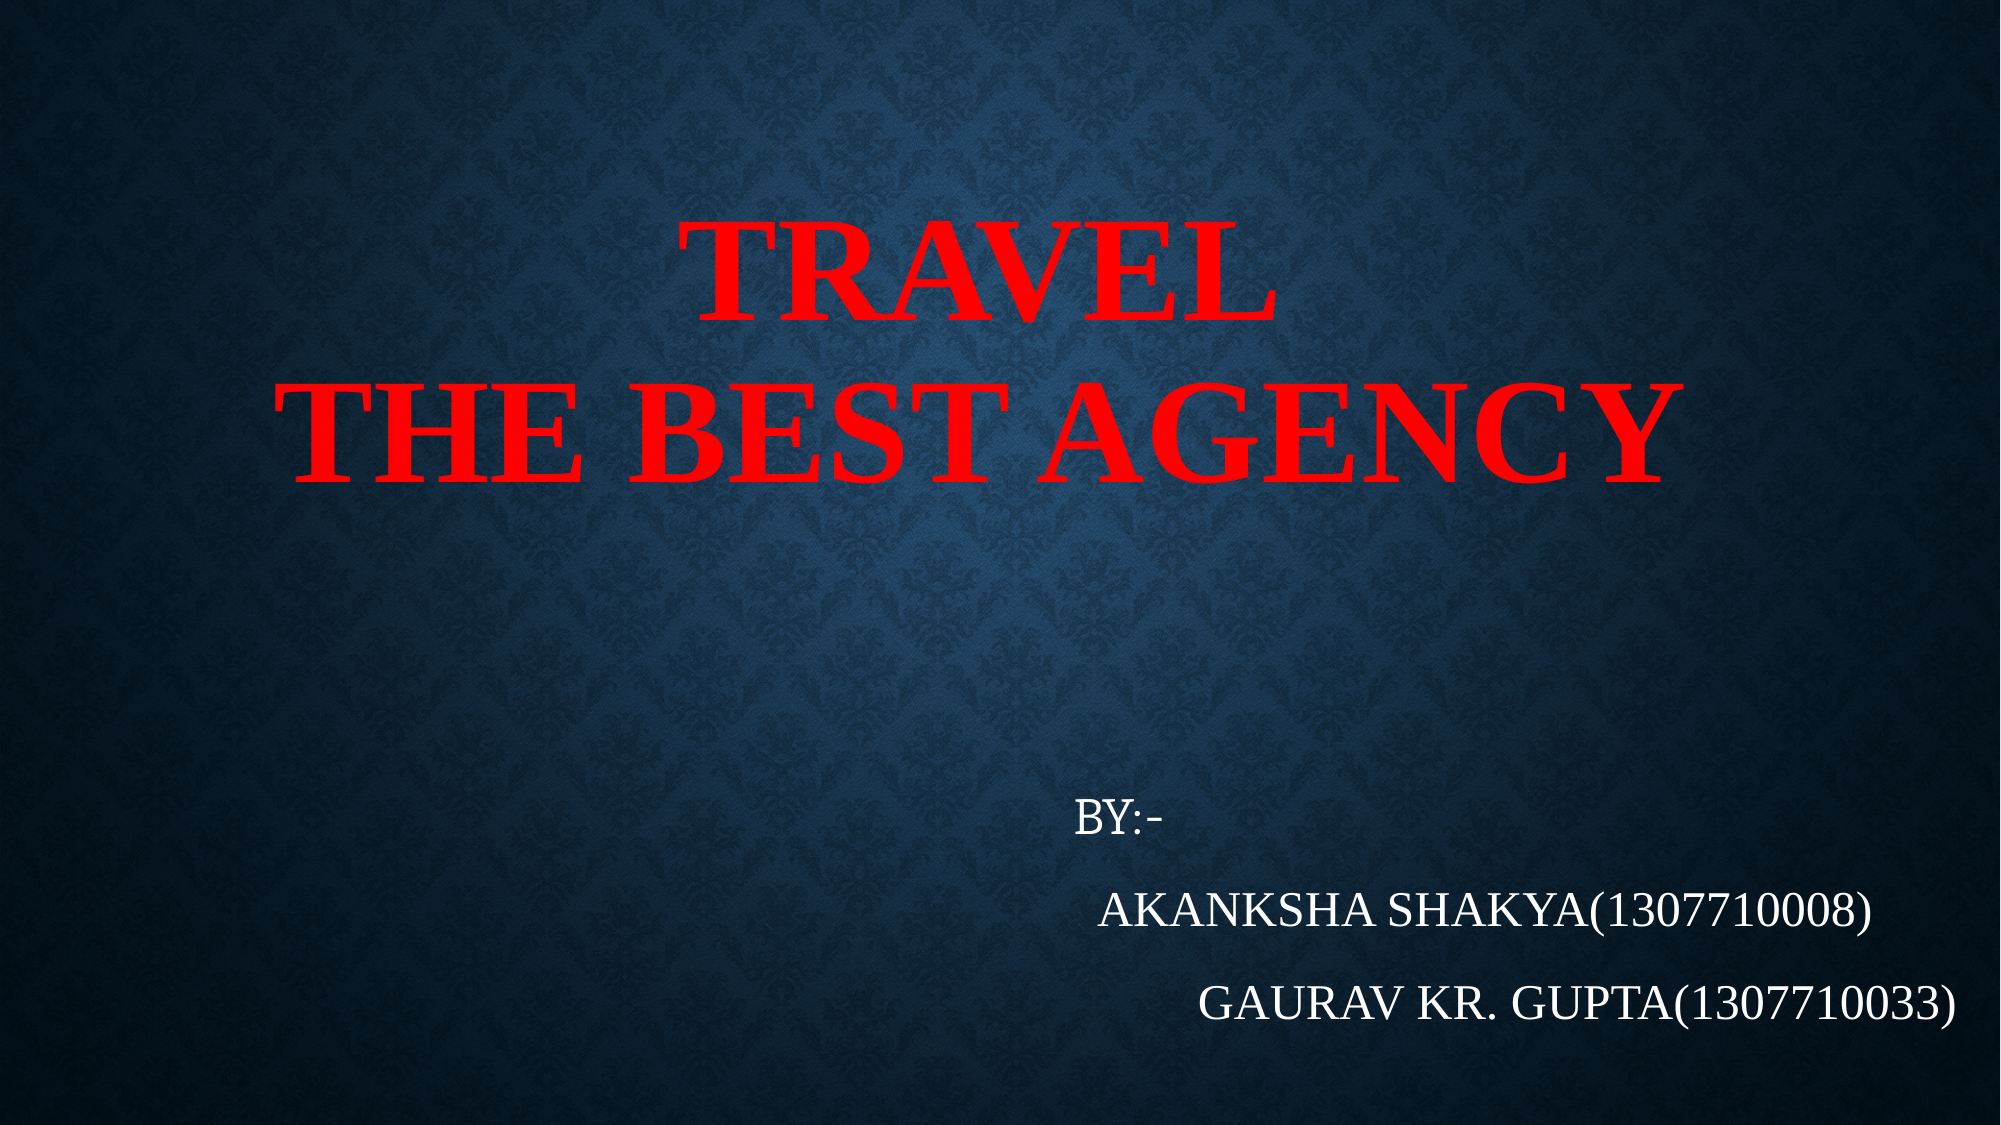

# TRAVEL THE BEST AGENCY

 BY:-
                                                                          AKANKSHA SHAKYA(1307710008)
                                                                          GAURAV KR. GUPTA(1307710033)